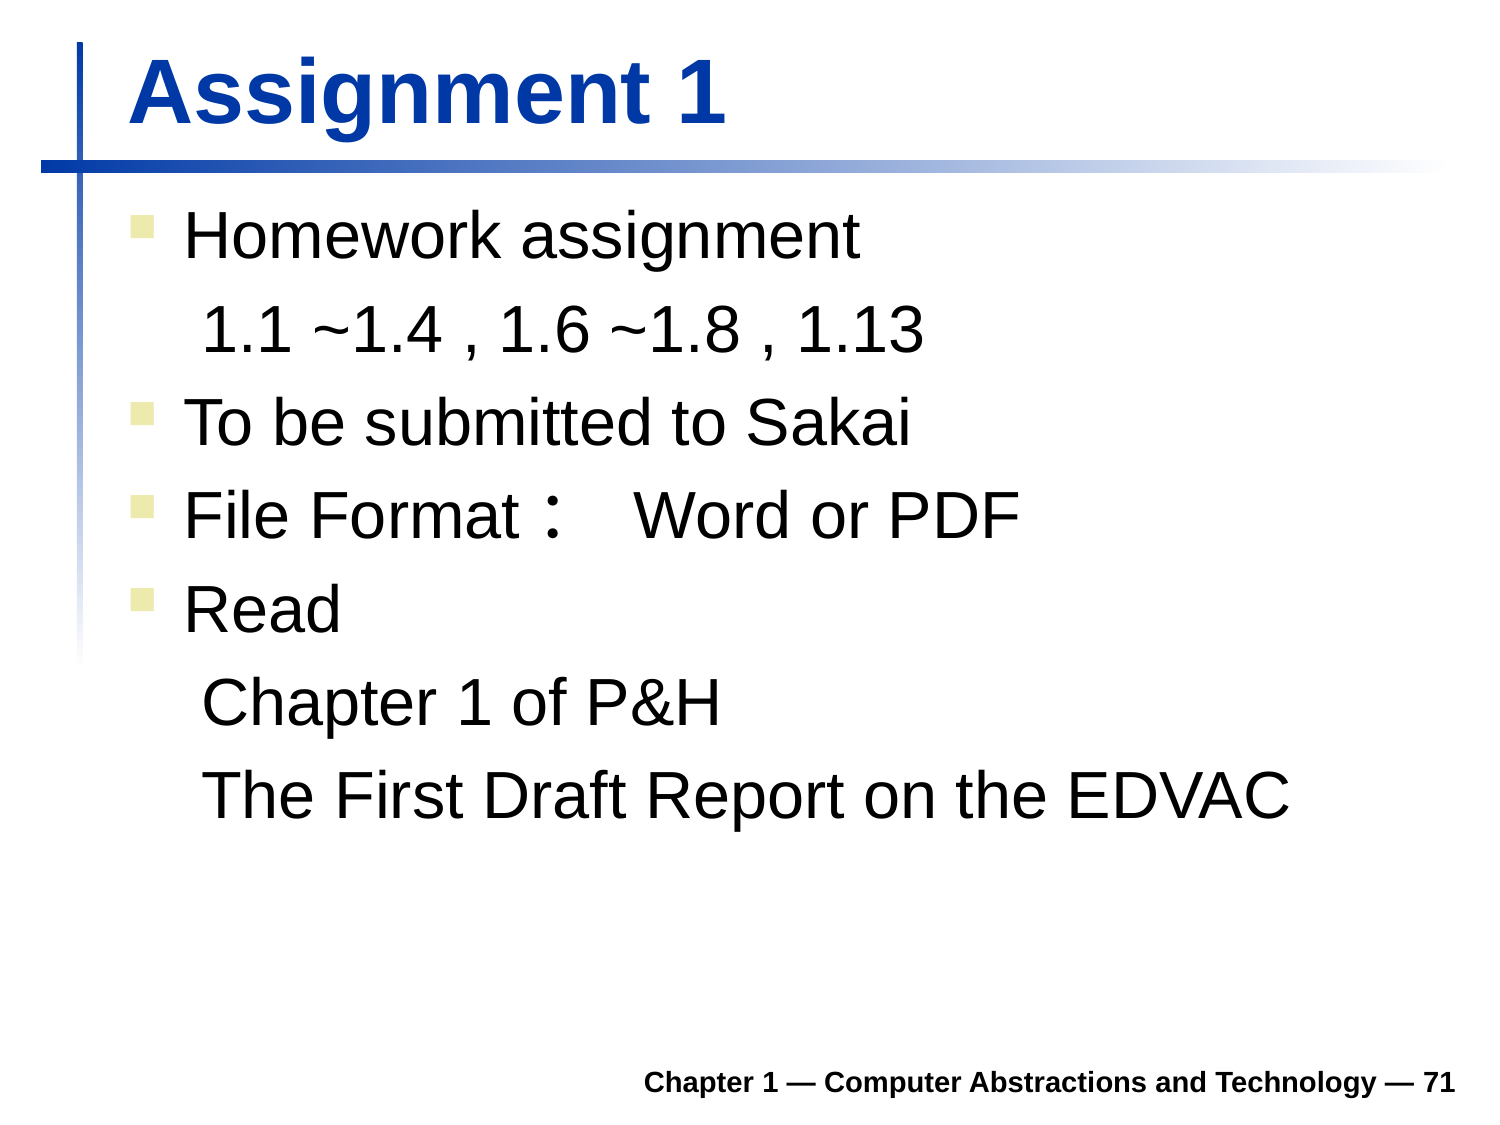

# Assignment 1
Homework assignment
    1.1 ~1.4 , 1.6 ~1.8 , 1.13
To be submitted to Sakai
File Format： Word or PDF
Read
    Chapter 1 of P&H
    The First Draft Report on the EDVAC
Chapter 1 — Computer Abstractions and Technology — 71